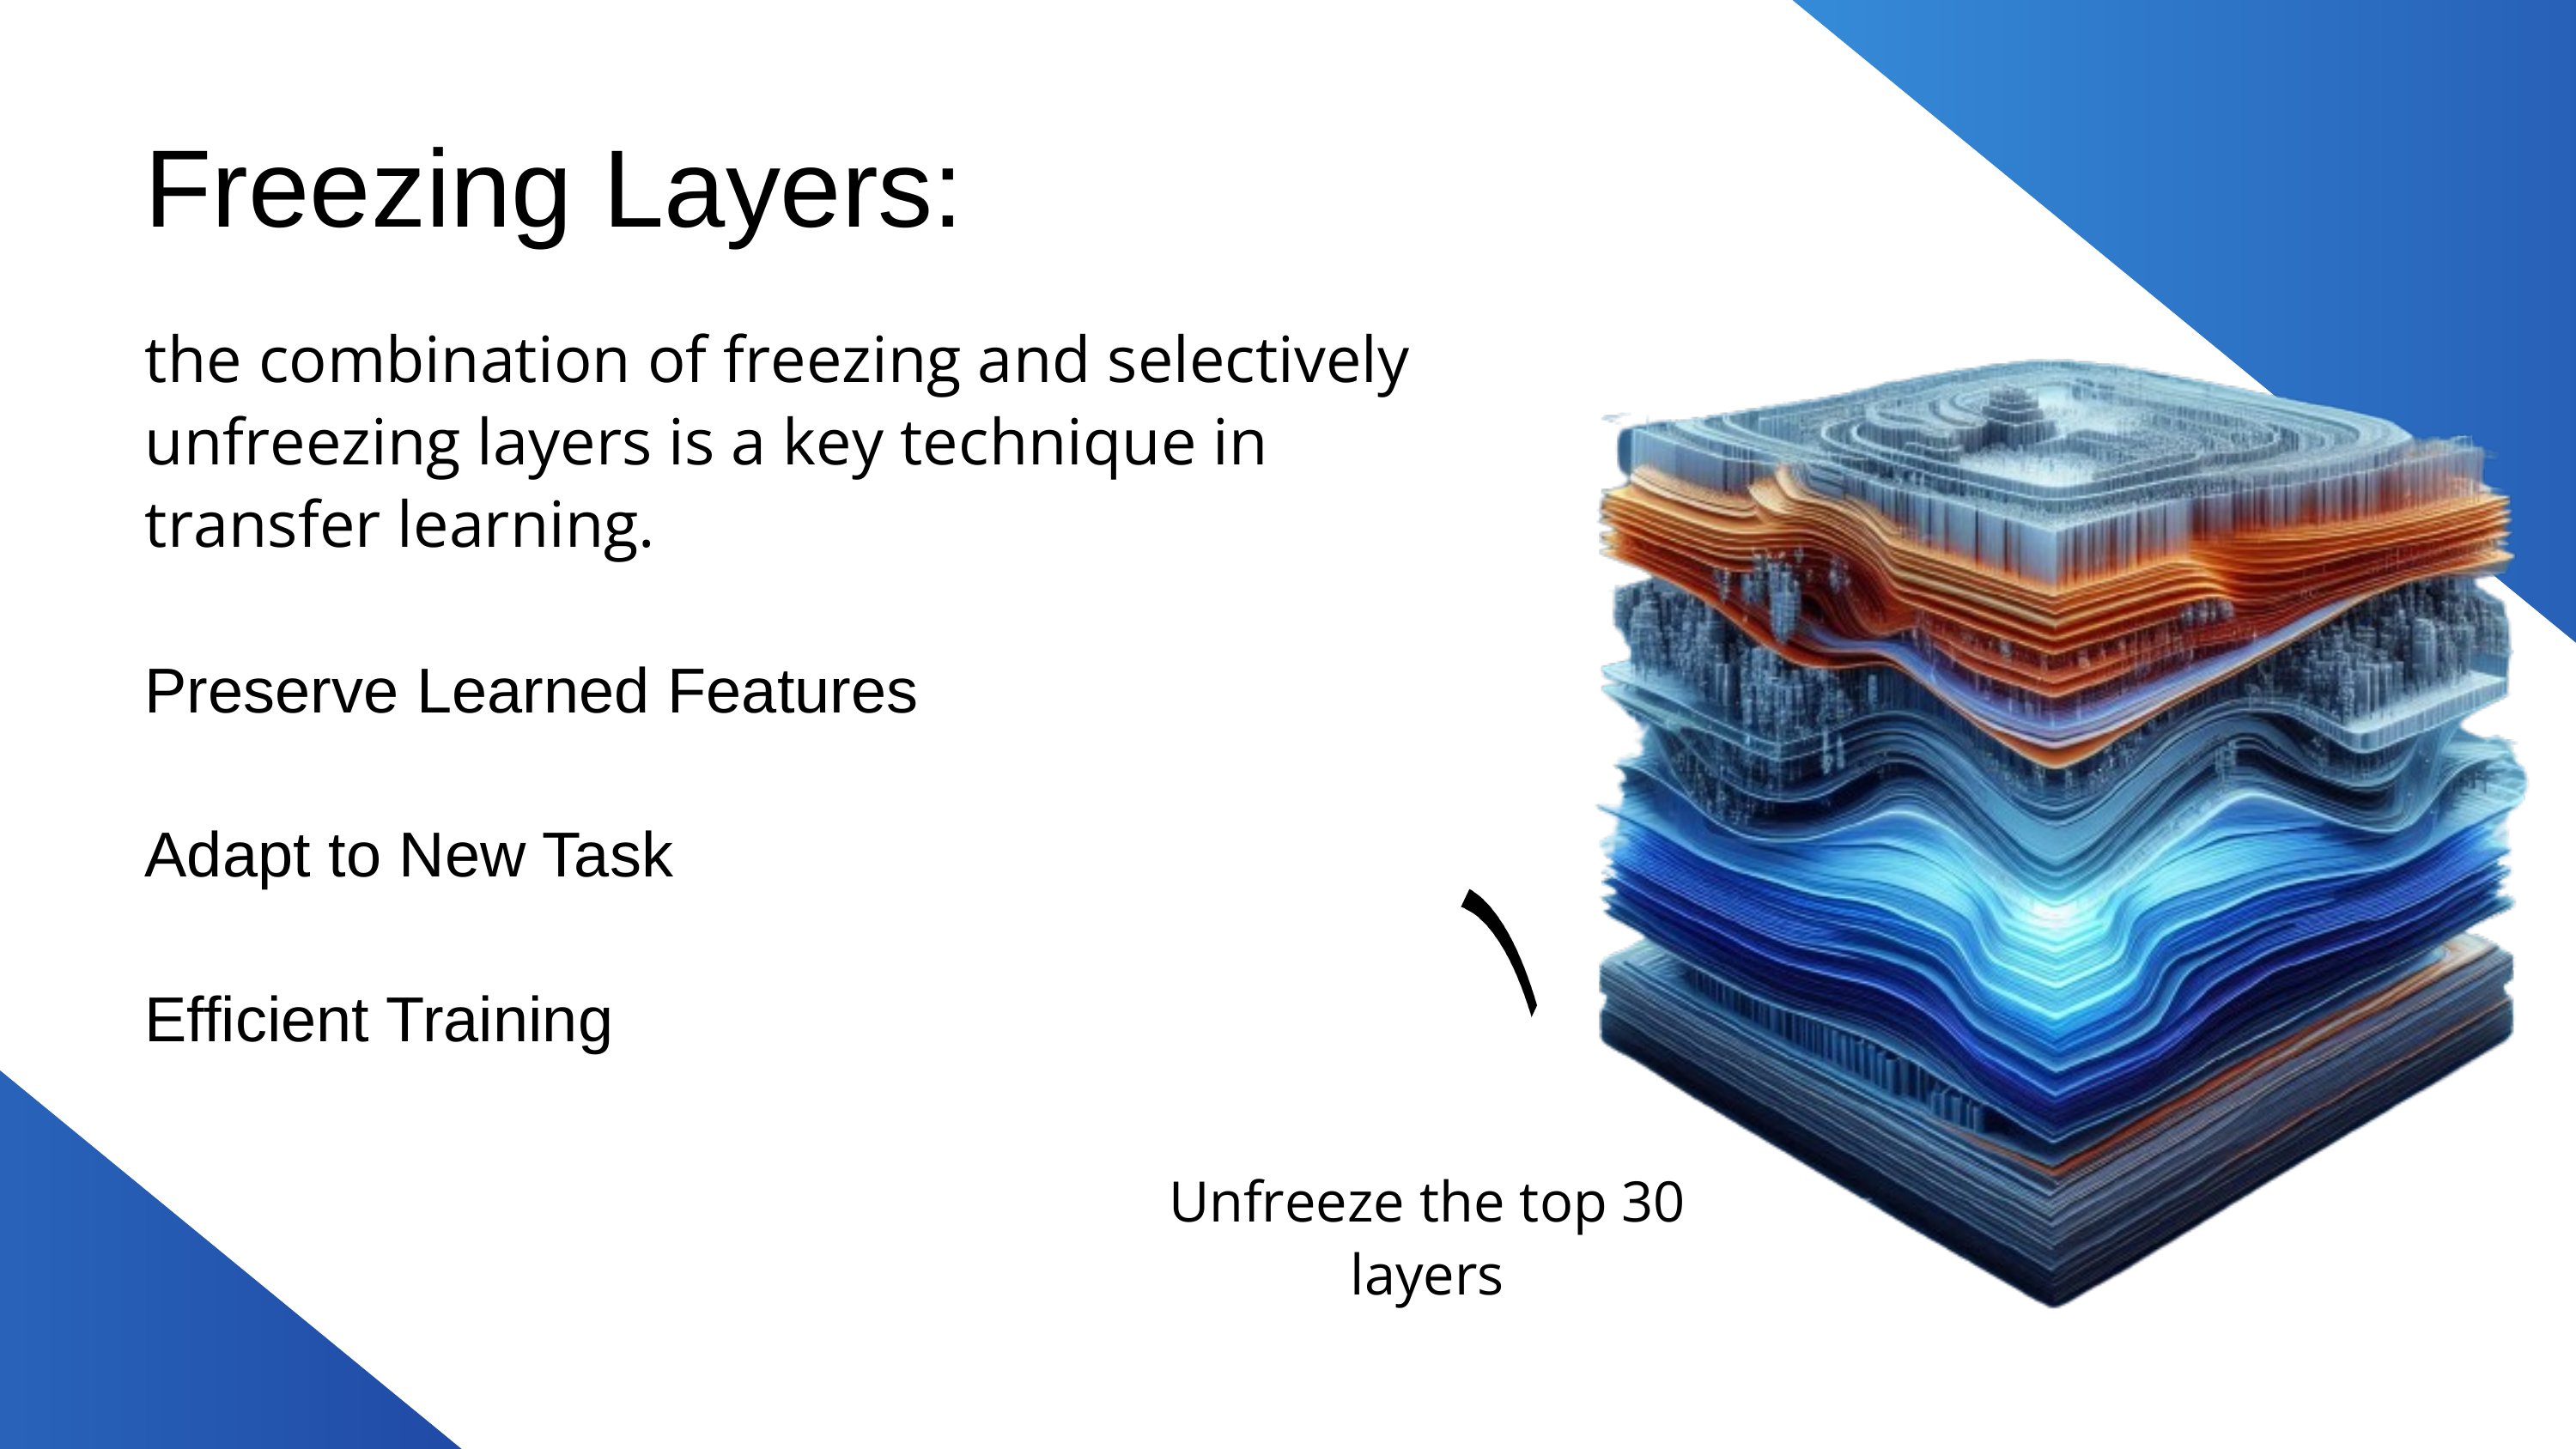

Freezing Layers:

the combination of freezing and selectively unfreezing layers is a key technique in transfer learning.

Preserve Learned Features

Adapt to New Task

Efficient Training

Unfreeze the top 30 layers